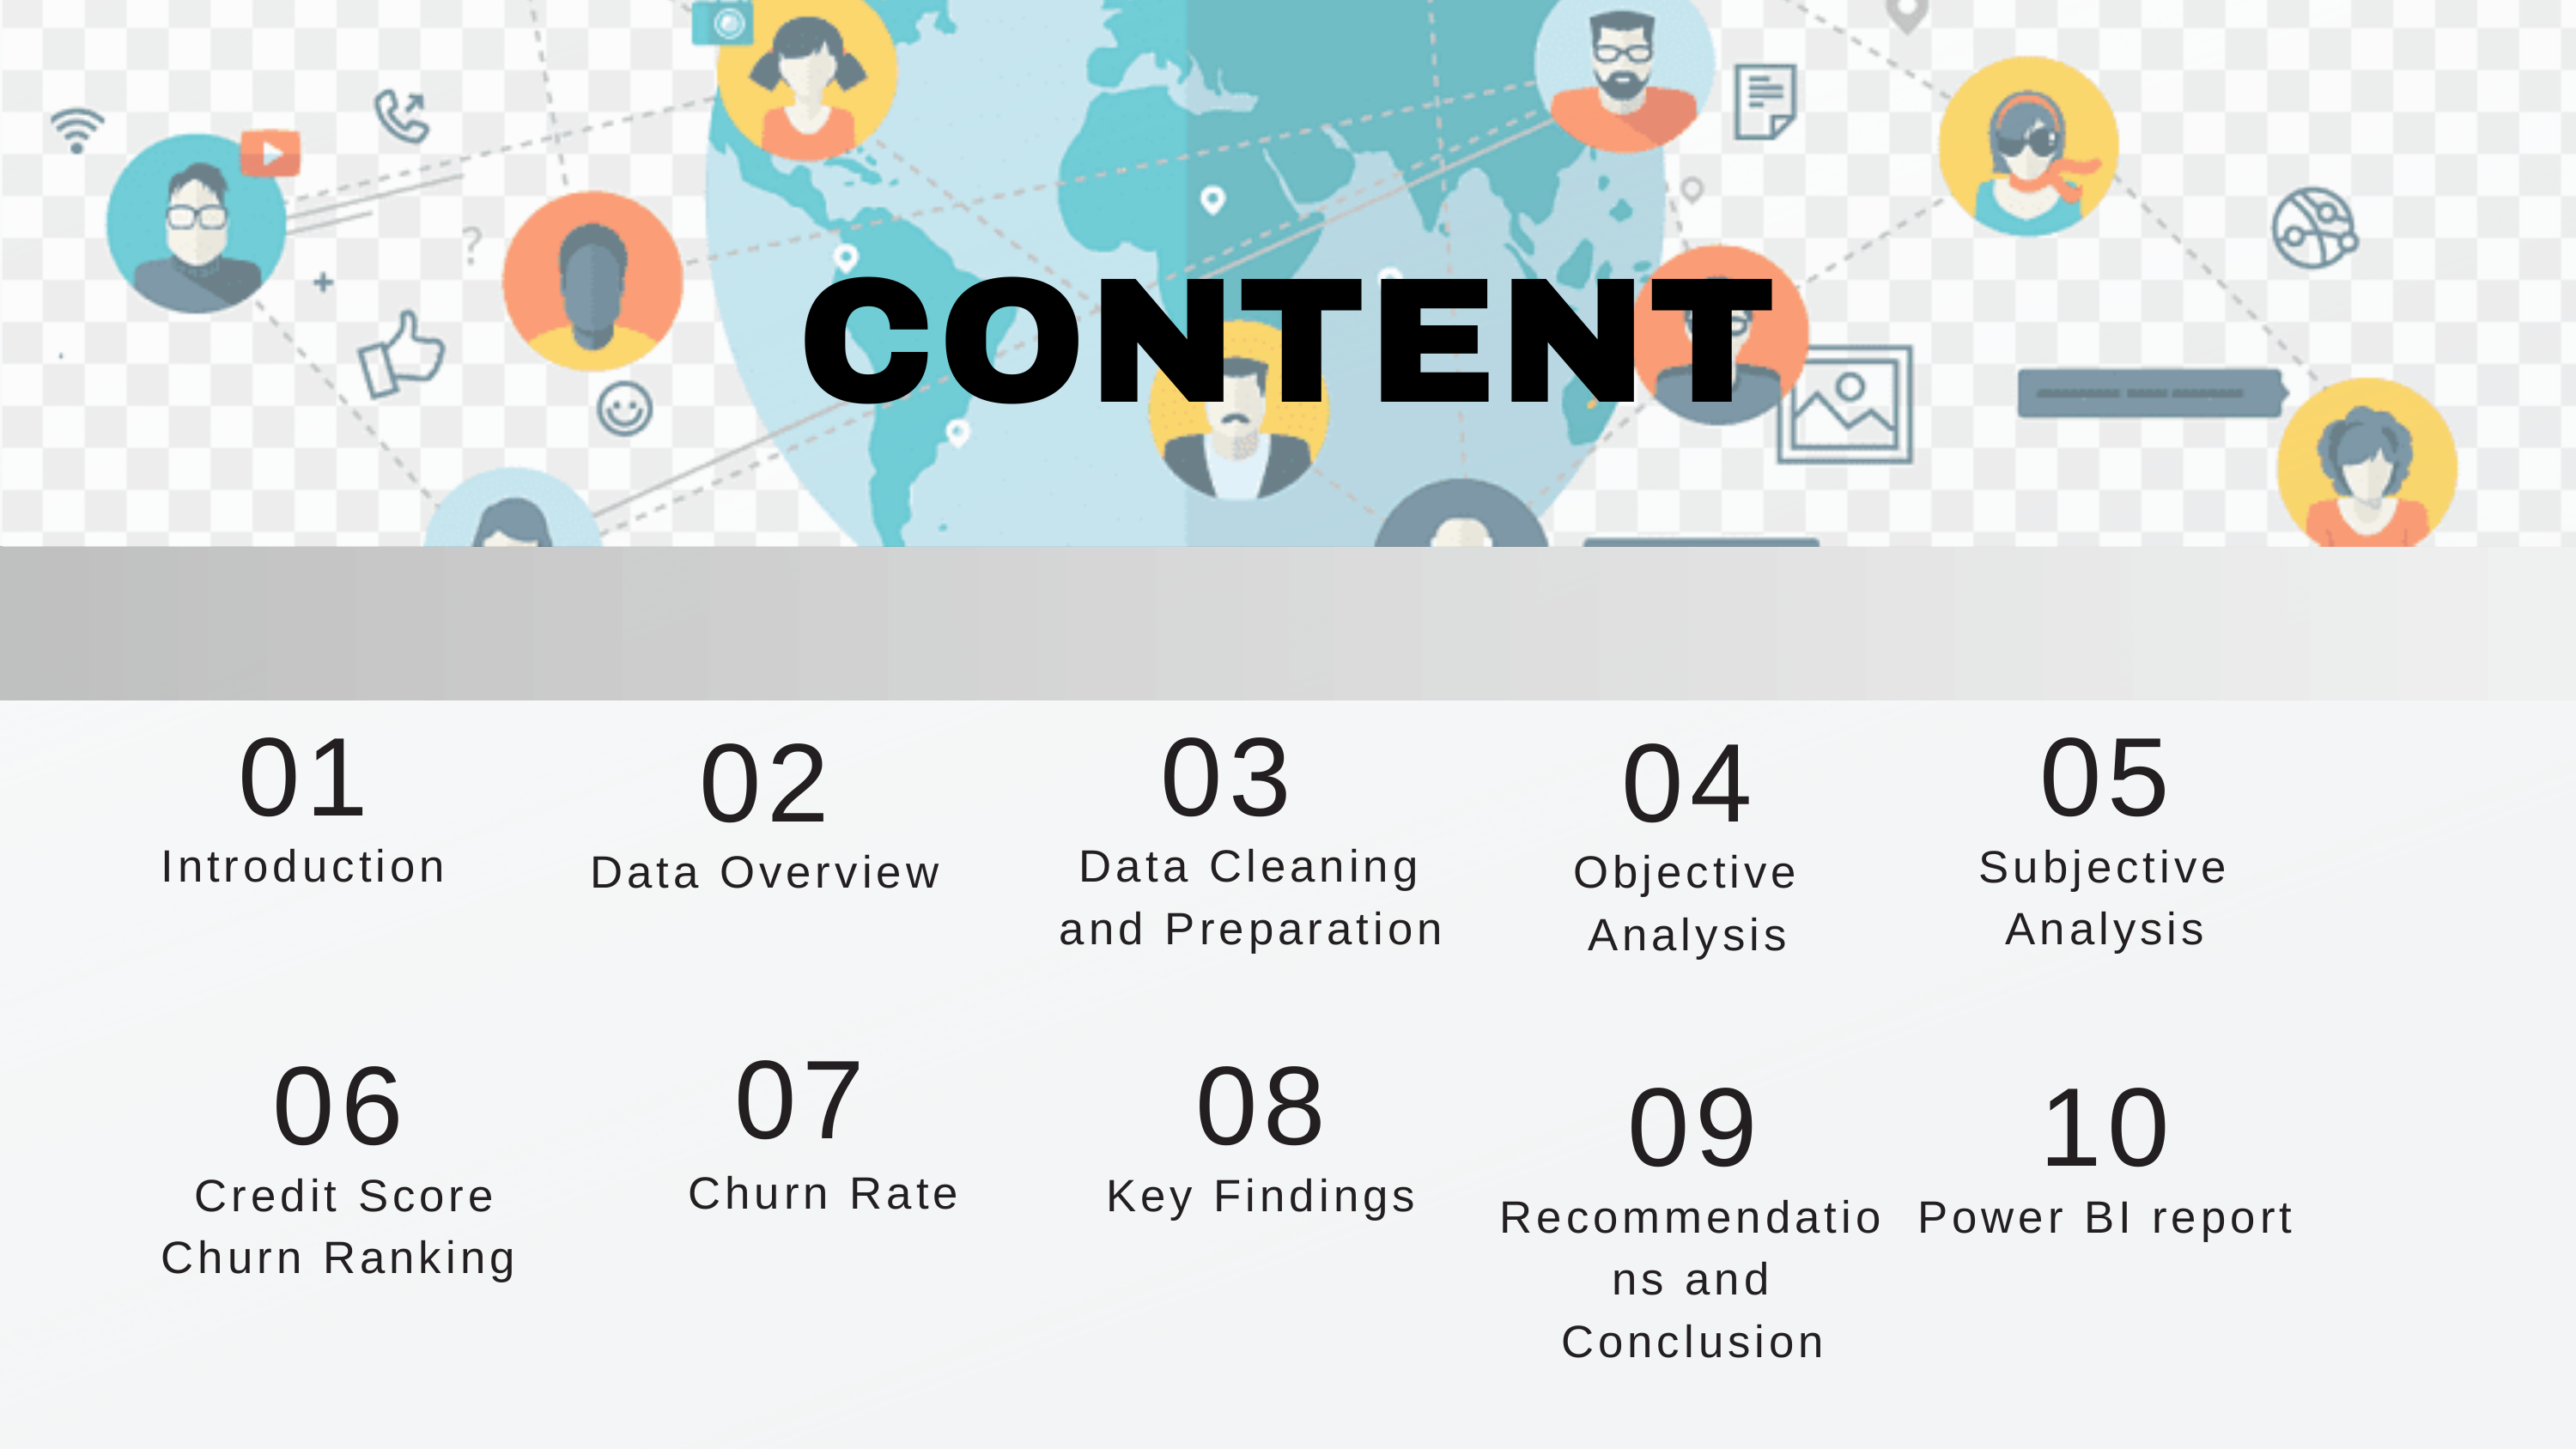

CONTENT
01
03
05
02
04
Introduction
Data Cleaning and Preparation
Subjective Analysis
Data Overview
Objective Analysis
07
06
08
09
10
Churn Rate
 Credit Score Churn Ranking
Key Findings
Recommendations and Conclusion
Power BI report